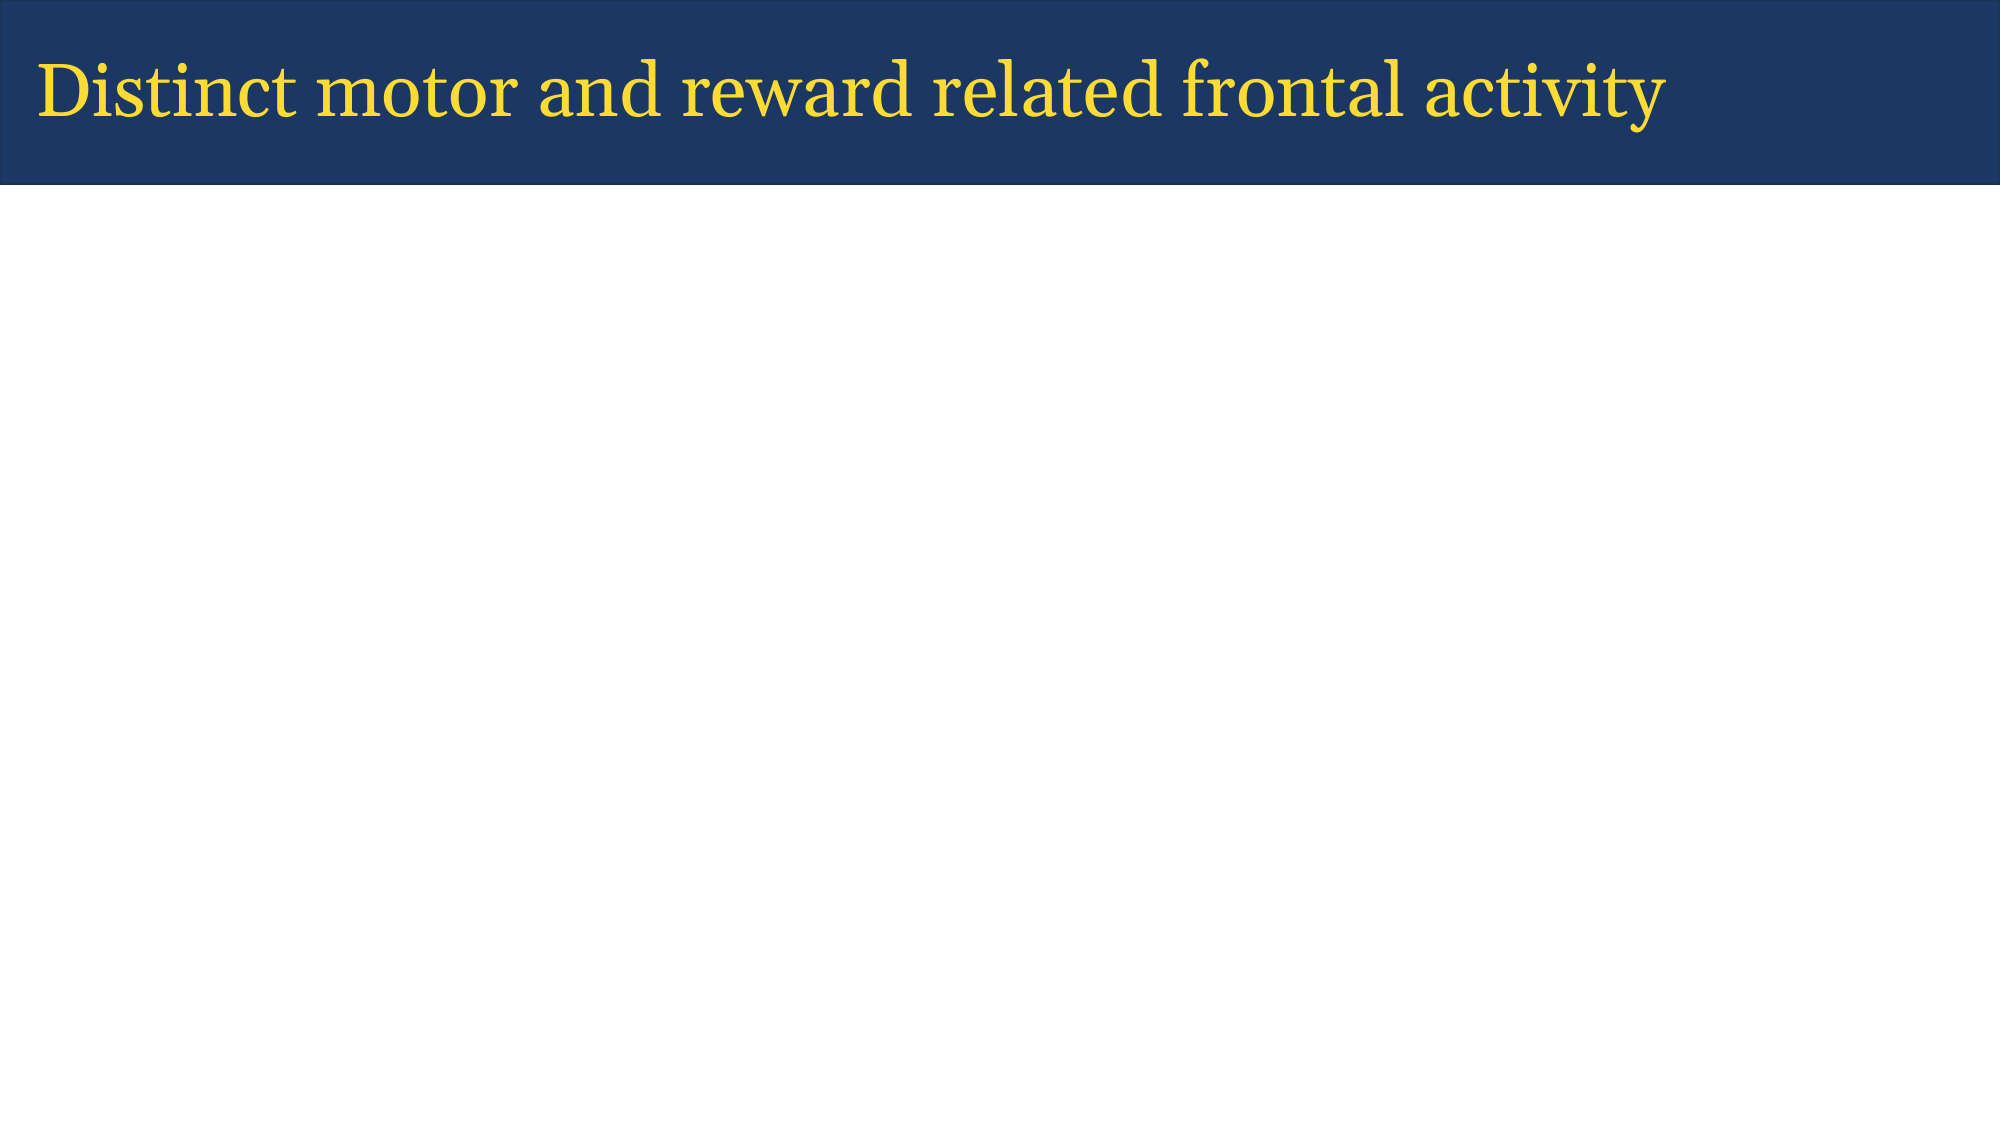

Distinct motor and reward related frontal activity